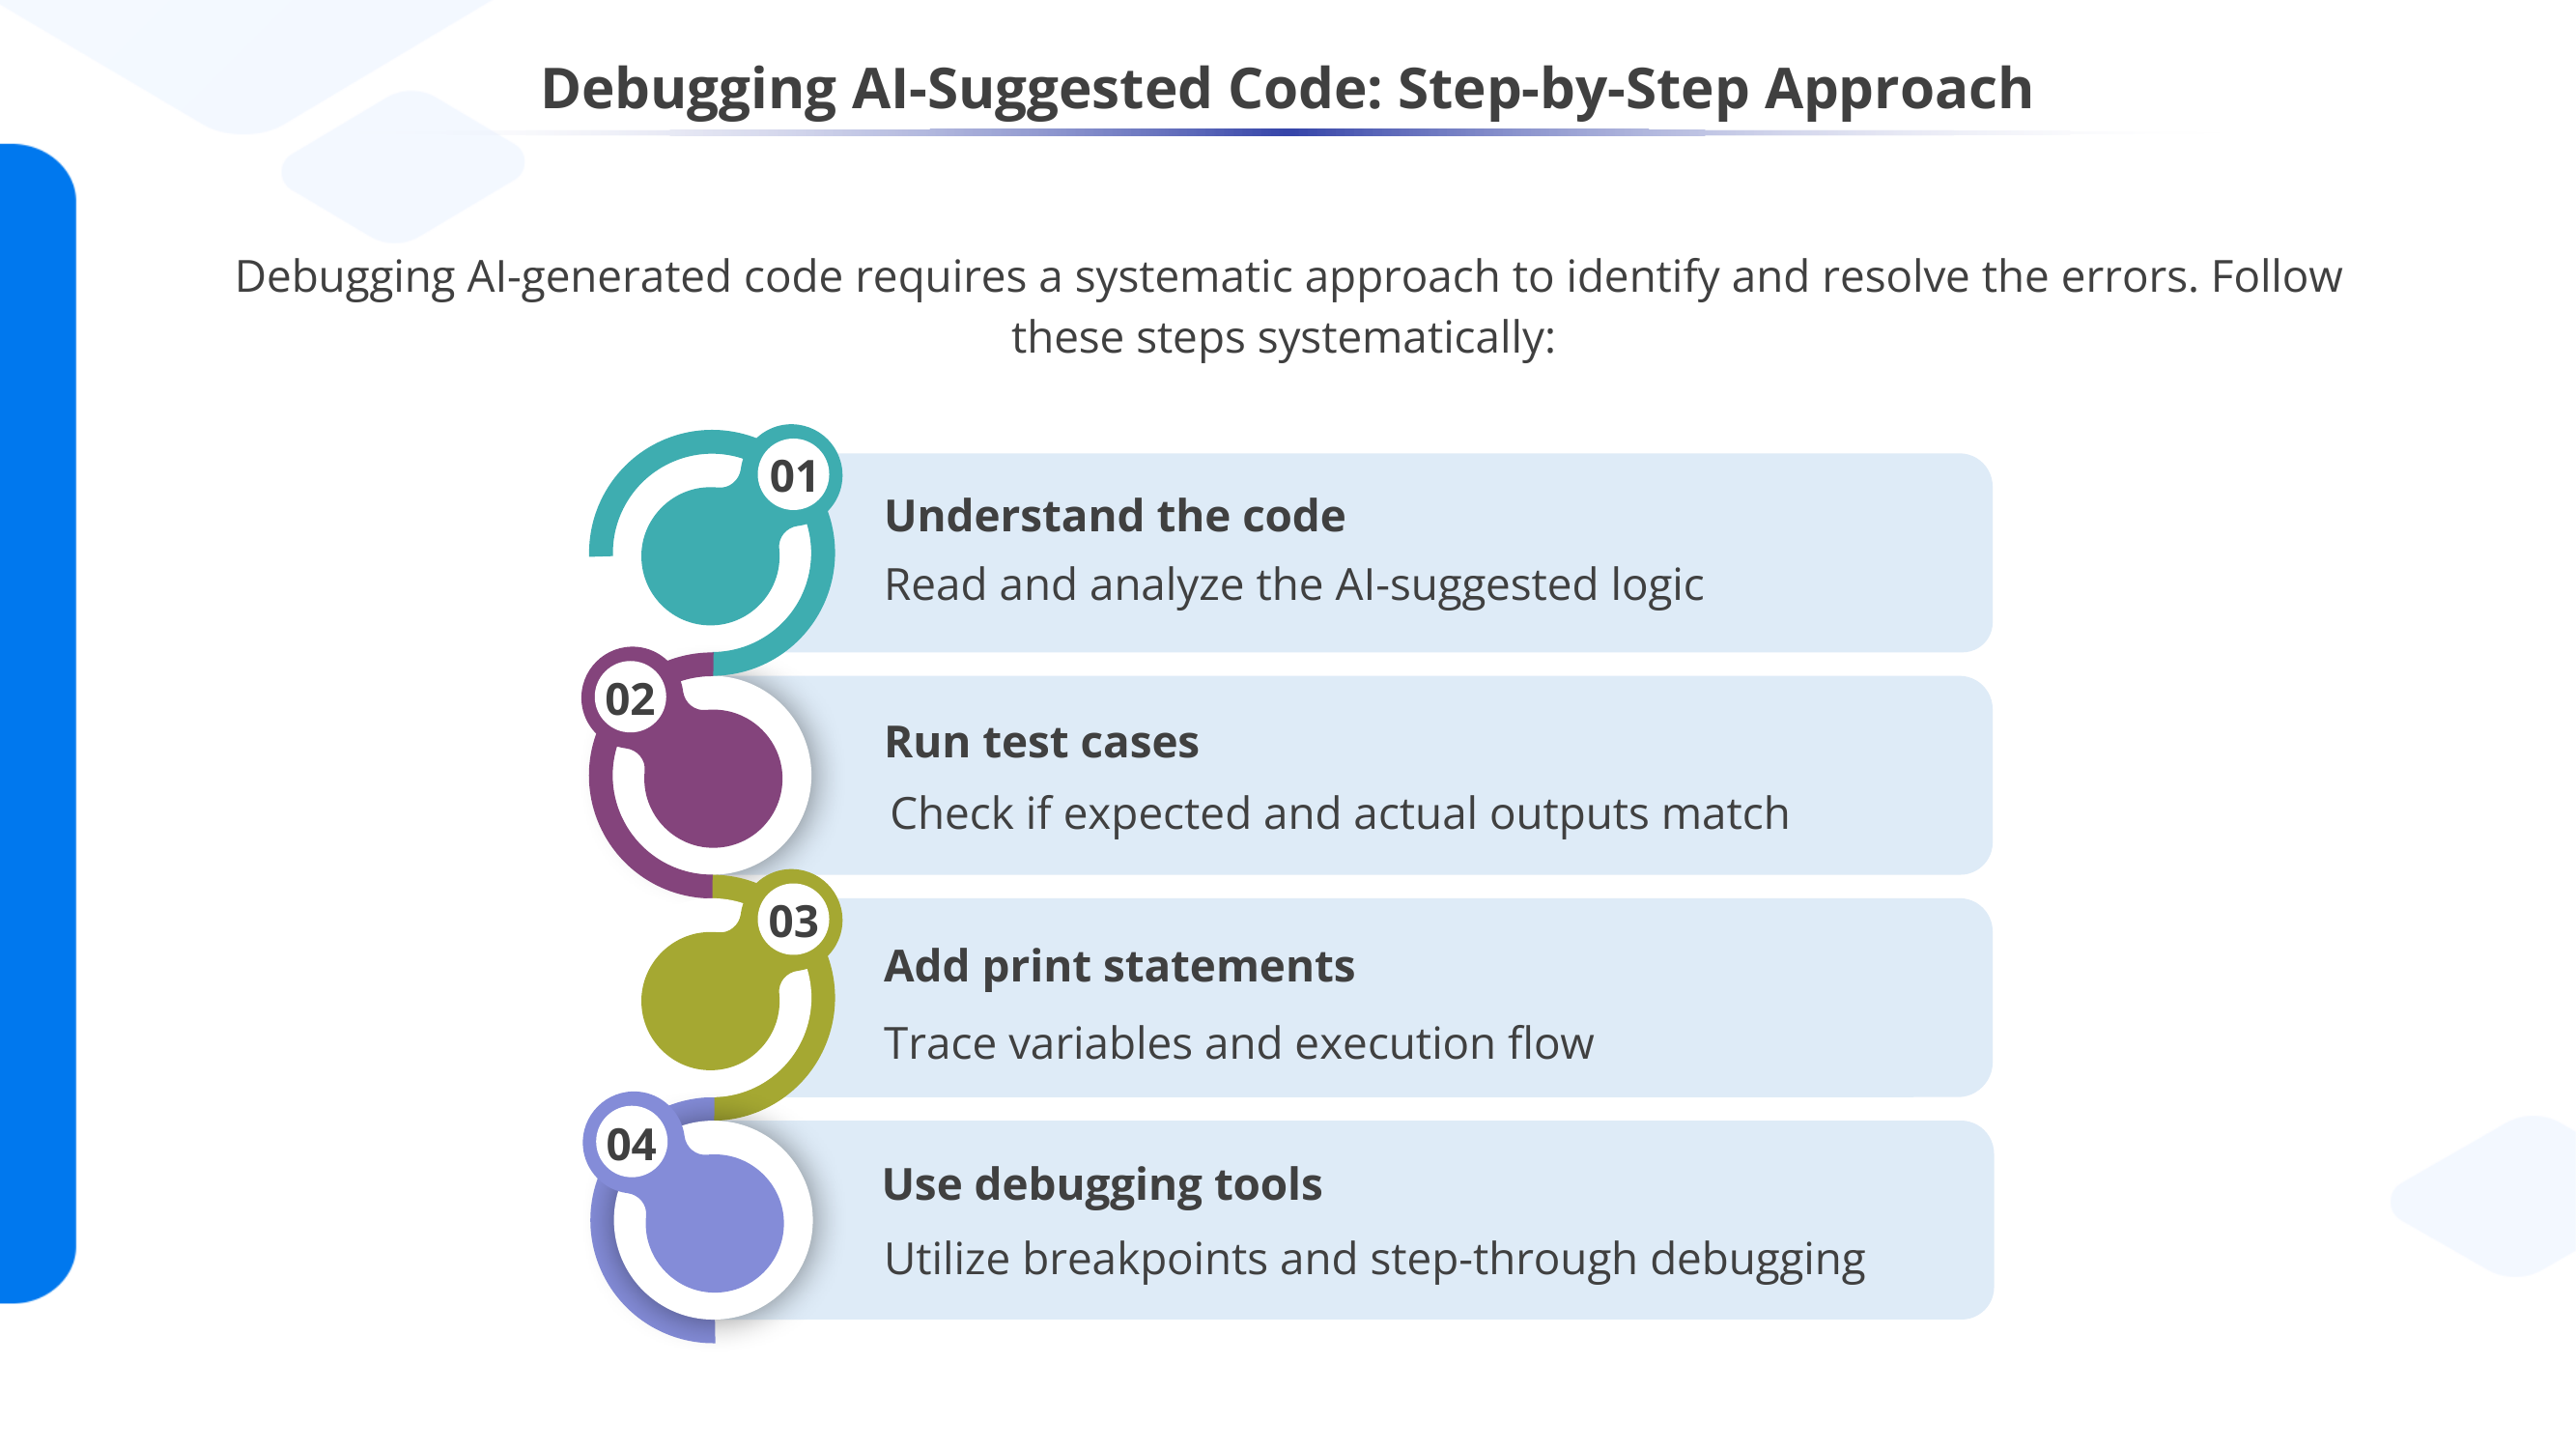

# Debugging AI-Suggested Code: Step-by-Step Approach

Debugging AI-generated code requires a systematic approach to identify and resolve the errors. Follow these steps systematically:

01

Understand the code
Read and analyze the AI-suggested logic

02

Run test cases
Check if expected and actual outputs match

03

Add print statements
Trace variables and execution flow

04

Use debugging tools
Utilize breakpoints and step-through debugging